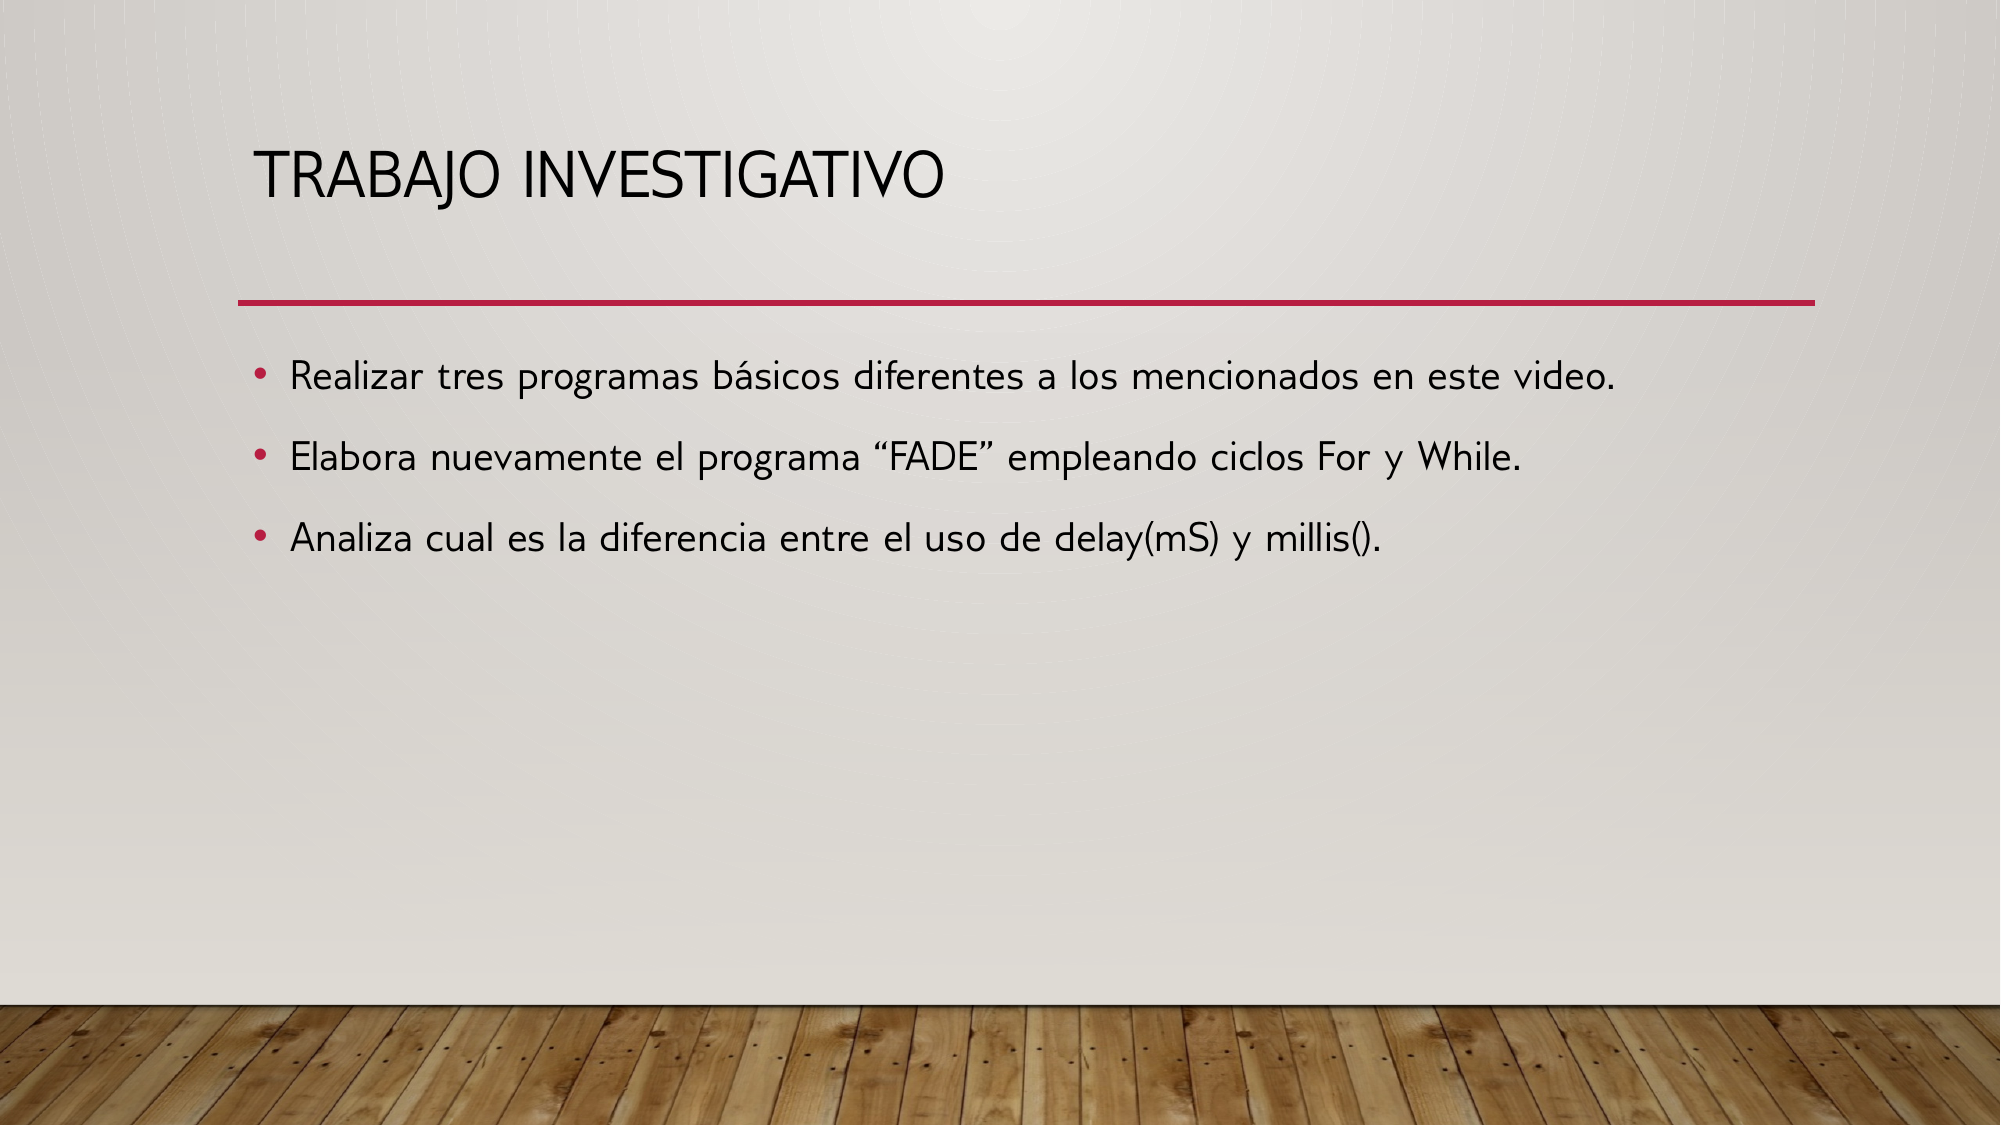

# Trabajo investigativo
Realizar tres programas básicos diferentes a los mencionados en este video.
Elabora nuevamente el programa “FADE” empleando ciclos For y While.
Analiza cual es la diferencia entre el uso de delay(mS) y millis().